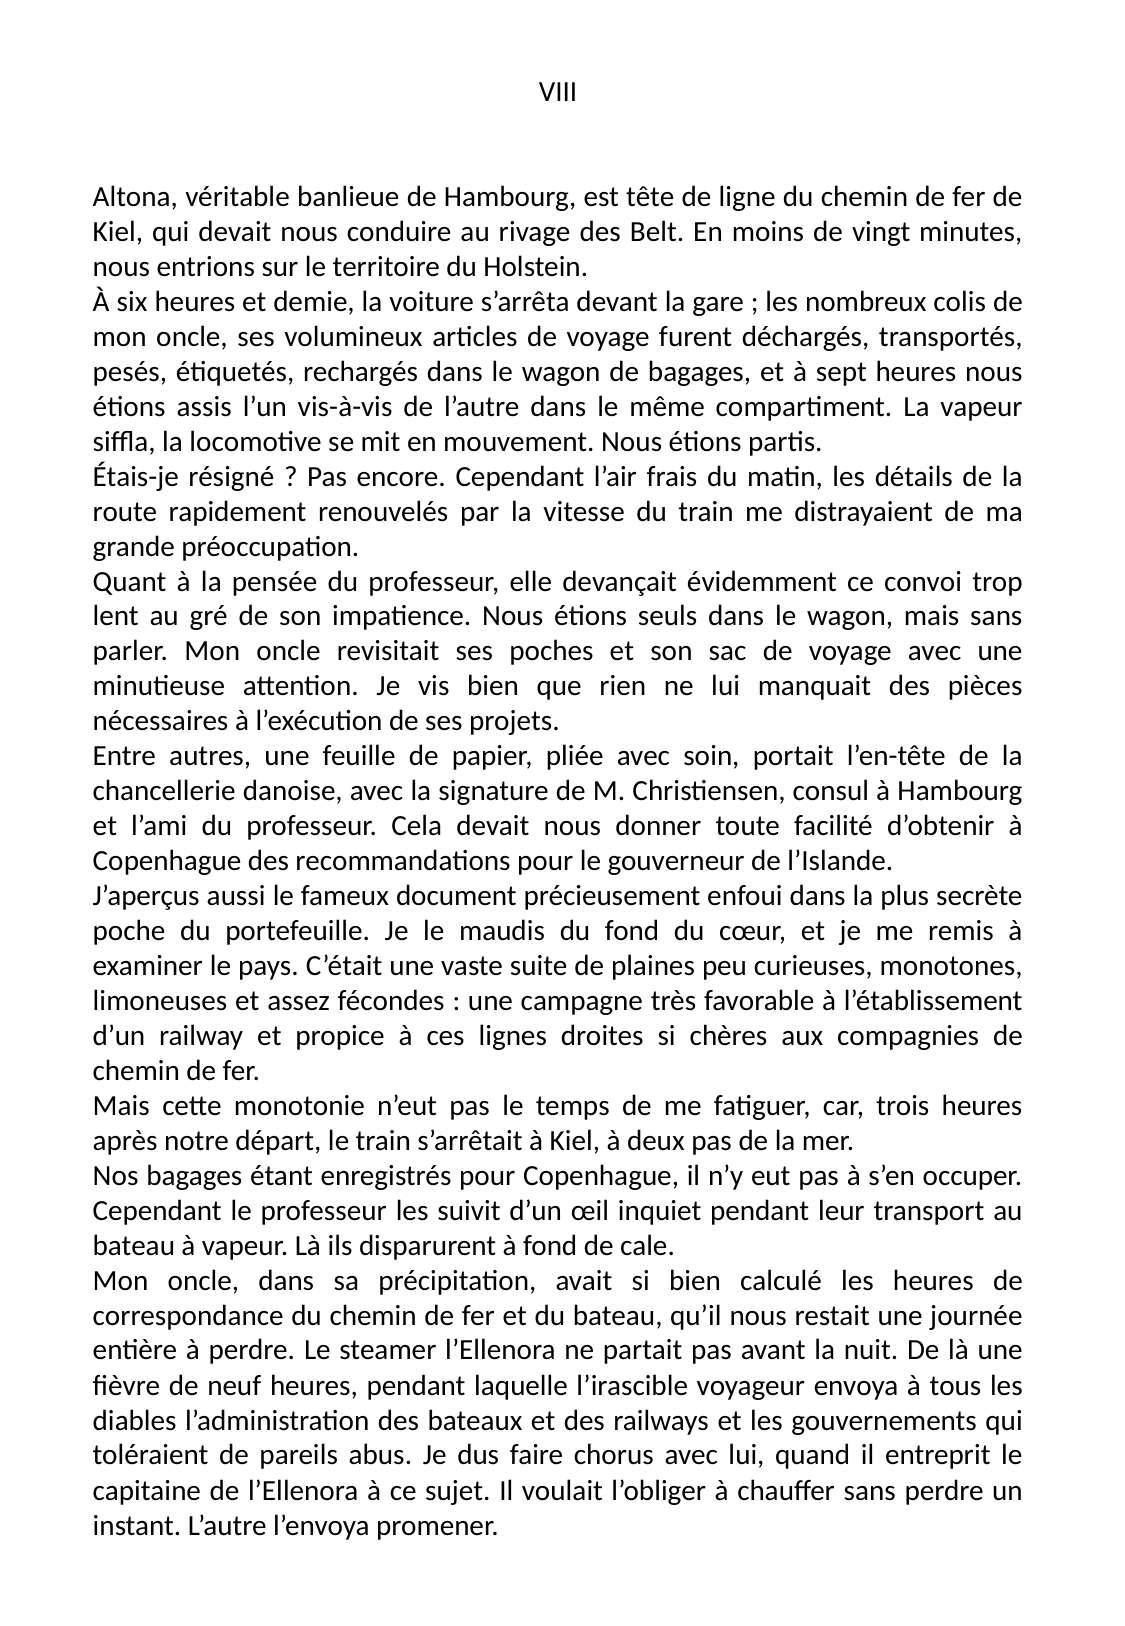

VIII

Altona, véritable banlieue de Hambourg, est tête de ligne du chemin de fer de Kiel, qui devait nous conduire au rivage des Belt. En moins de vingt minutes, nous entrions sur le territoire du Holstein.
À six heures et demie, la voiture s’arrêta devant la gare ; les nombreux colis de mon oncle, ses volumineux articles de voyage furent déchargés, transportés, pesés, étiquetés, rechargés dans le wagon de bagages, et à sept heures nous étions assis l’un vis-à-vis de l’autre dans le même compartiment. La vapeur siffla, la locomotive se mit en mouvement. Nous étions partis.
Étais-je résigné ? Pas encore. Cependant l’air frais du matin, les détails de la route rapidement renouvelés par la vitesse du train me distrayaient de ma grande préoccupation.
Quant à la pensée du professeur, elle devançait évidemment ce convoi trop lent au gré de son impatience. Nous étions seuls dans le wagon, mais sans parler. Mon oncle revisitait ses poches et son sac de voyage avec une minutieuse attention. Je vis bien que rien ne lui manquait des pièces nécessaires à l’exécution de ses projets.
Entre autres, une feuille de papier, pliée avec soin, portait l’en-tête de la chancellerie danoise, avec la signature de M. Christiensen, consul à Hambourg et l’ami du professeur. Cela devait nous donner toute facilité d’obtenir à Copenhague des recommandations pour le gouverneur de l’Islande.
J’aperçus aussi le fameux document précieusement enfoui dans la plus secrète poche du portefeuille. Je le maudis du fond du cœur, et je me remis à examiner le pays. C’était une vaste suite de plaines peu curieuses, monotones, limoneuses et assez fécondes : une campagne très favorable à l’établissement d’un railway et propice à ces lignes droites si chères aux compagnies de chemin de fer.
Mais cette monotonie n’eut pas le temps de me fatiguer, car, trois heures après notre départ, le train s’arrêtait à Kiel, à deux pas de la mer.
Nos bagages étant enregistrés pour Copenhague, il n’y eut pas à s’en occuper. Cependant le professeur les suivit d’un œil inquiet pendant leur transport au bateau à vapeur. Là ils disparurent à fond de cale.
Mon oncle, dans sa précipitation, avait si bien calculé les heures de correspondance du chemin de fer et du bateau, qu’il nous restait une journée entière à perdre. Le steamer l’Ellenora ne partait pas avant la nuit. De là une fièvre de neuf heures, pendant laquelle l’irascible voyageur envoya à tous les diables l’administration des bateaux et des railways et les gouvernements qui toléraient de pareils abus. Je dus faire chorus avec lui, quand il entreprit le capitaine de l’Ellenora à ce sujet. Il voulait l’obliger à chauffer sans perdre un instant. L’autre l’envoya promener.